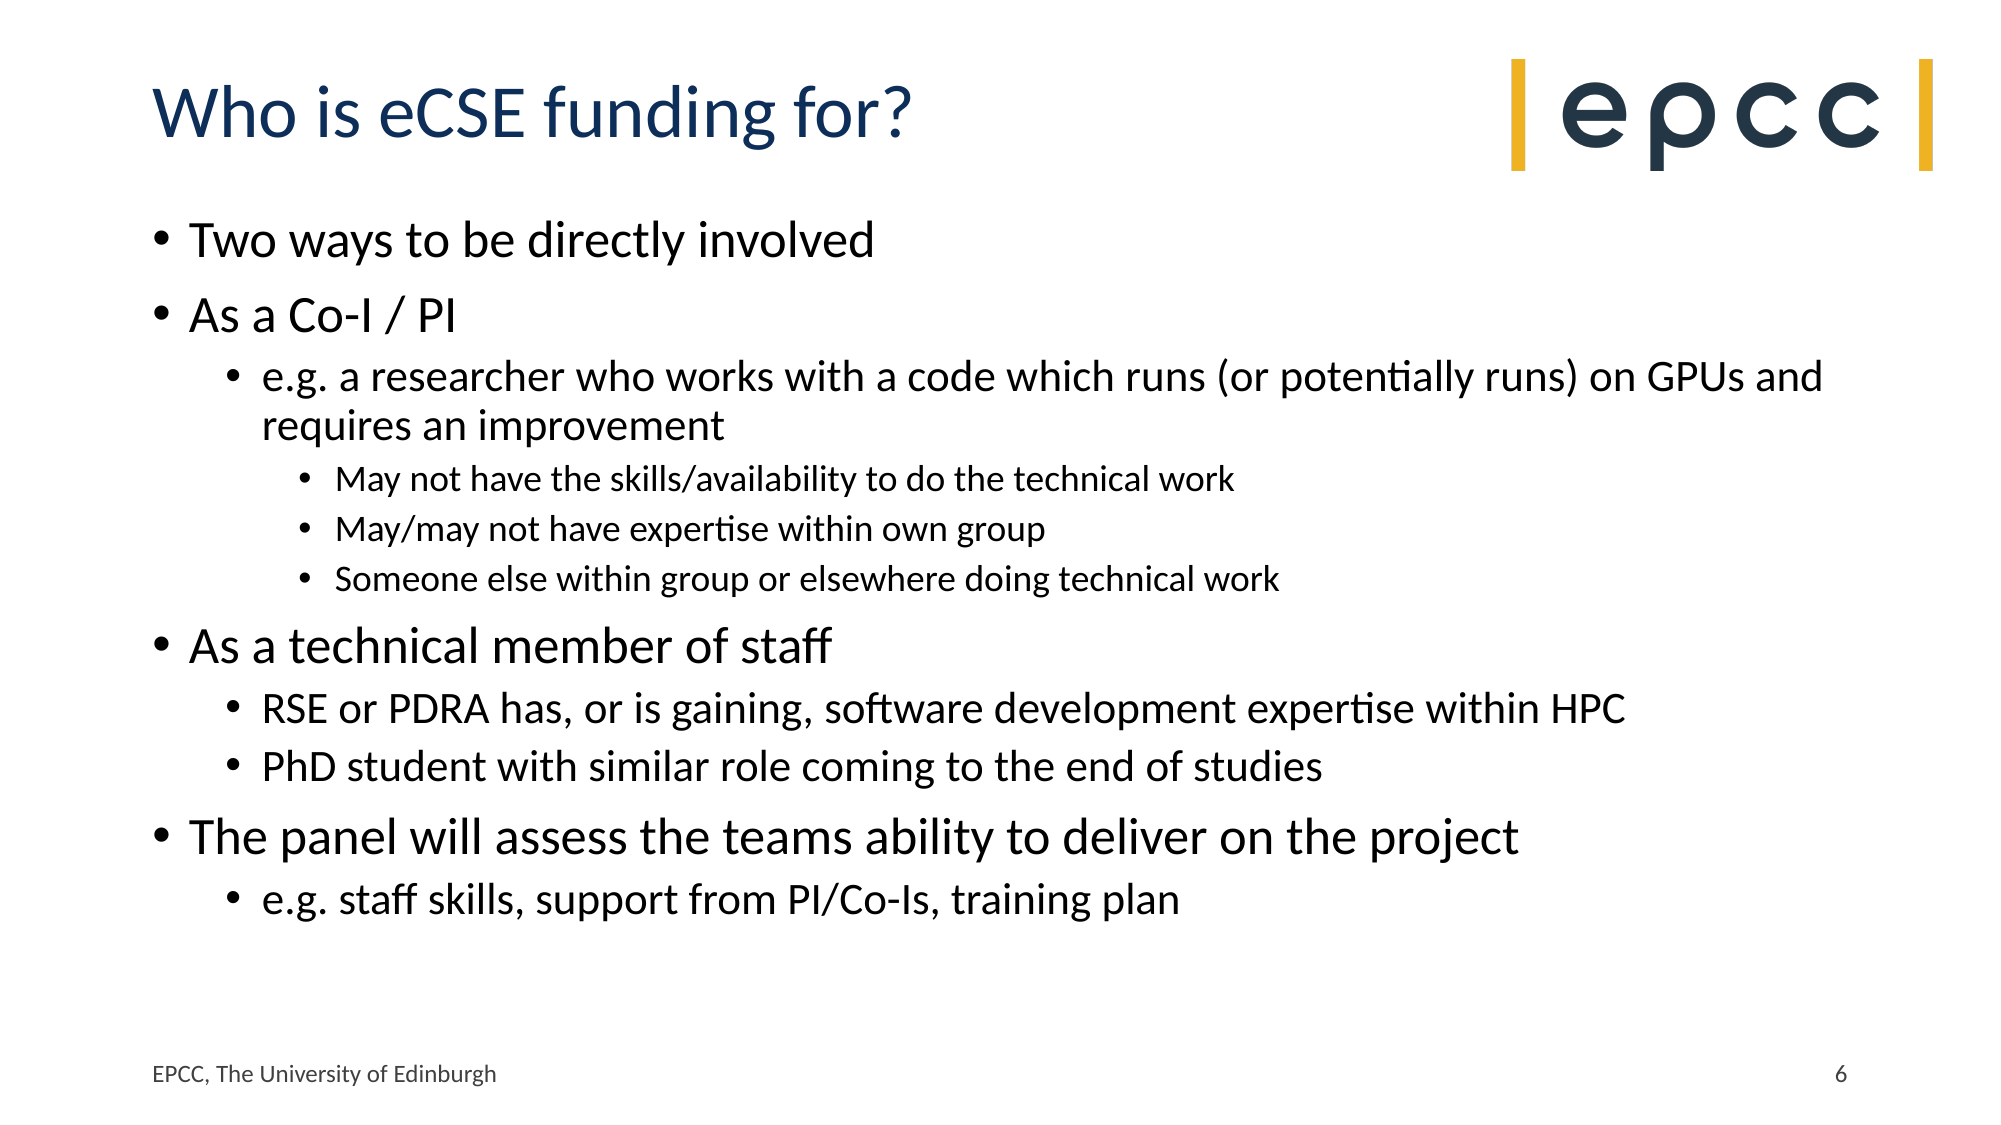

# Who is eCSE funding for?
Two ways to be directly involved
As a Co-I / PI
e.g. a researcher who works with a code which runs (or potentially runs) on GPUs and requires an improvement
May not have the skills/availability to do the technical work
May/may not have expertise within own group
Someone else within group or elsewhere doing technical work
As a technical member of staff
RSE or PDRA has, or is gaining, software development expertise within HPC
PhD student with similar role coming to the end of studies
The panel will assess the teams ability to deliver on the project
e.g. staff skills, support from PI/Co-Is, training plan

EPCC, The University of Edinburgh
6